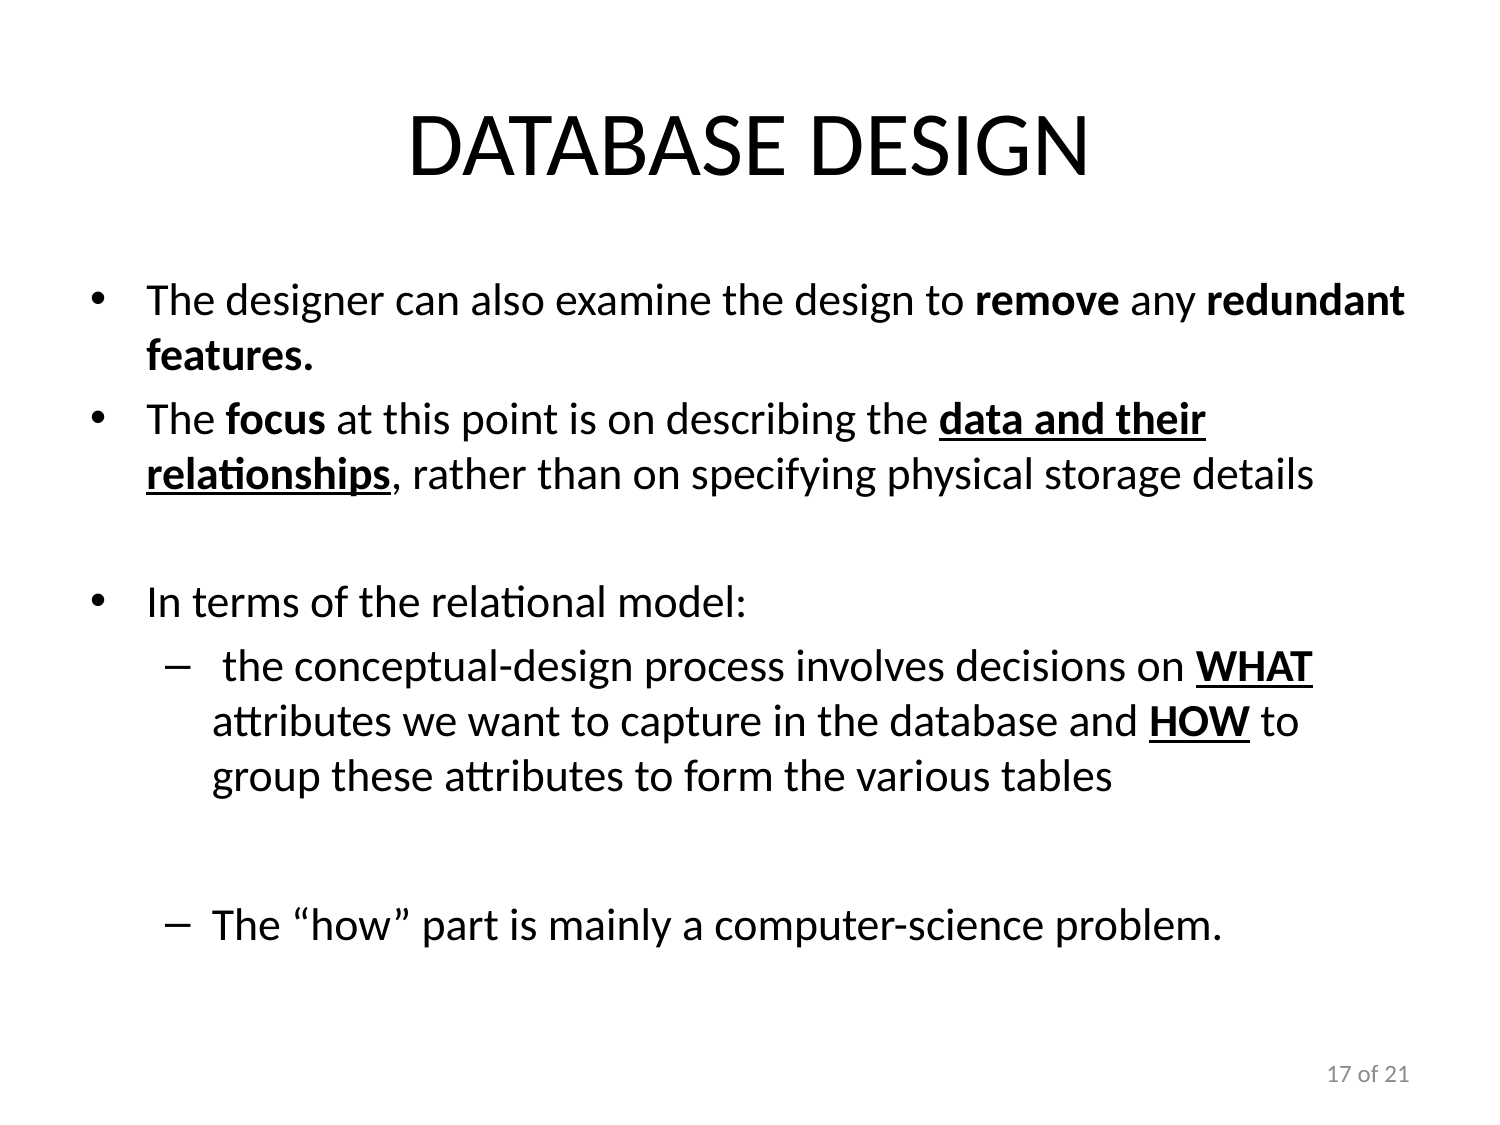

# Database Design
The designer can also examine the design to remove any redundant features.
The focus at this point is on describing the data and their relationships, rather than on specifying physical storage details

In terms of the relational model:
 the conceptual-design process involves decisions on what attributes we want to capture in the database and how to group these attributes to form the various tables

The “how” part is mainly a computer-science problem.

17 of 21